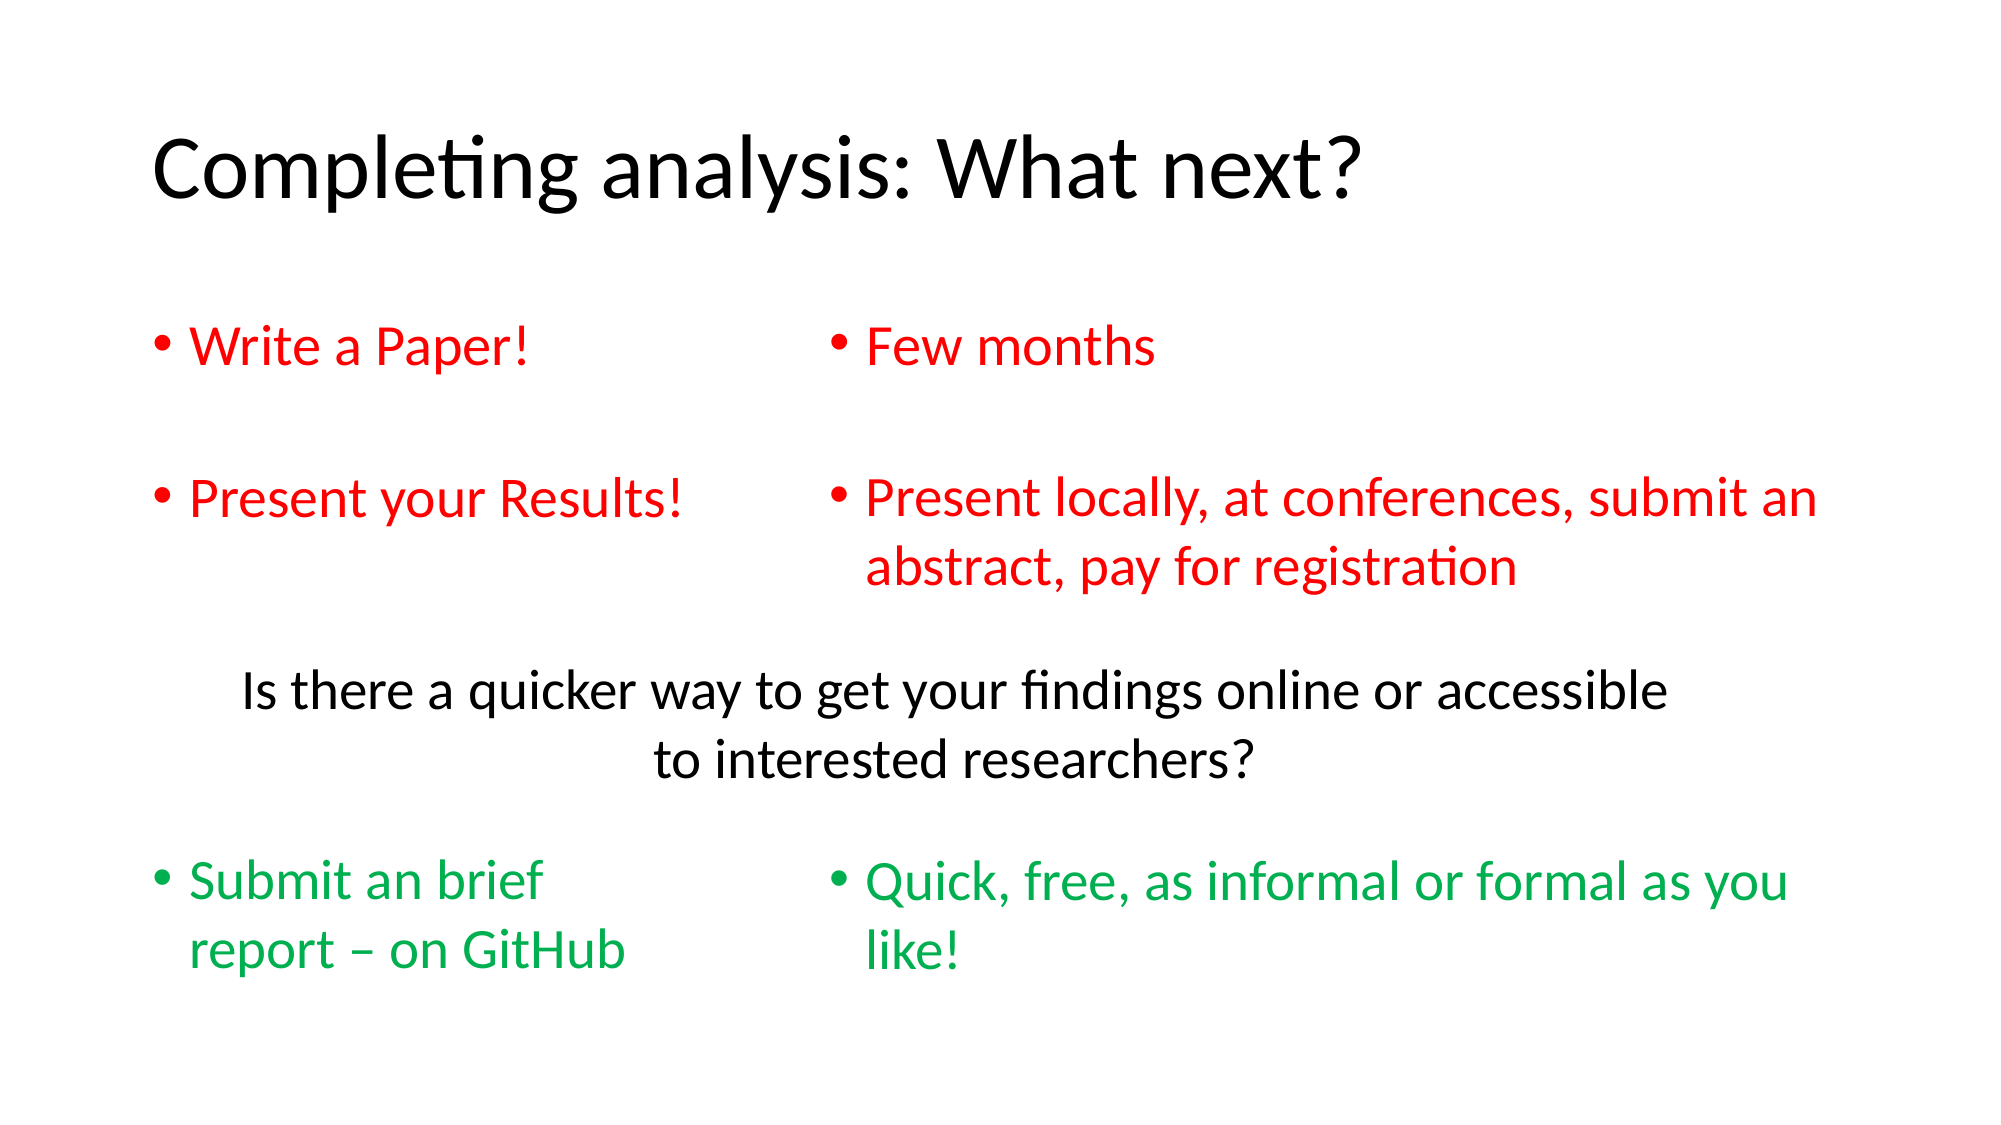

# Completing analysis: What next?
Write a Paper!

Few months

Present locally, at conferences, submit an abstract, pay for registration

Present your Results!

Is there a quicker way to get your findings online or accessible to interested researchers?

Submit an brief report – on GitHub

Quick, free, as informal or formal as you like!